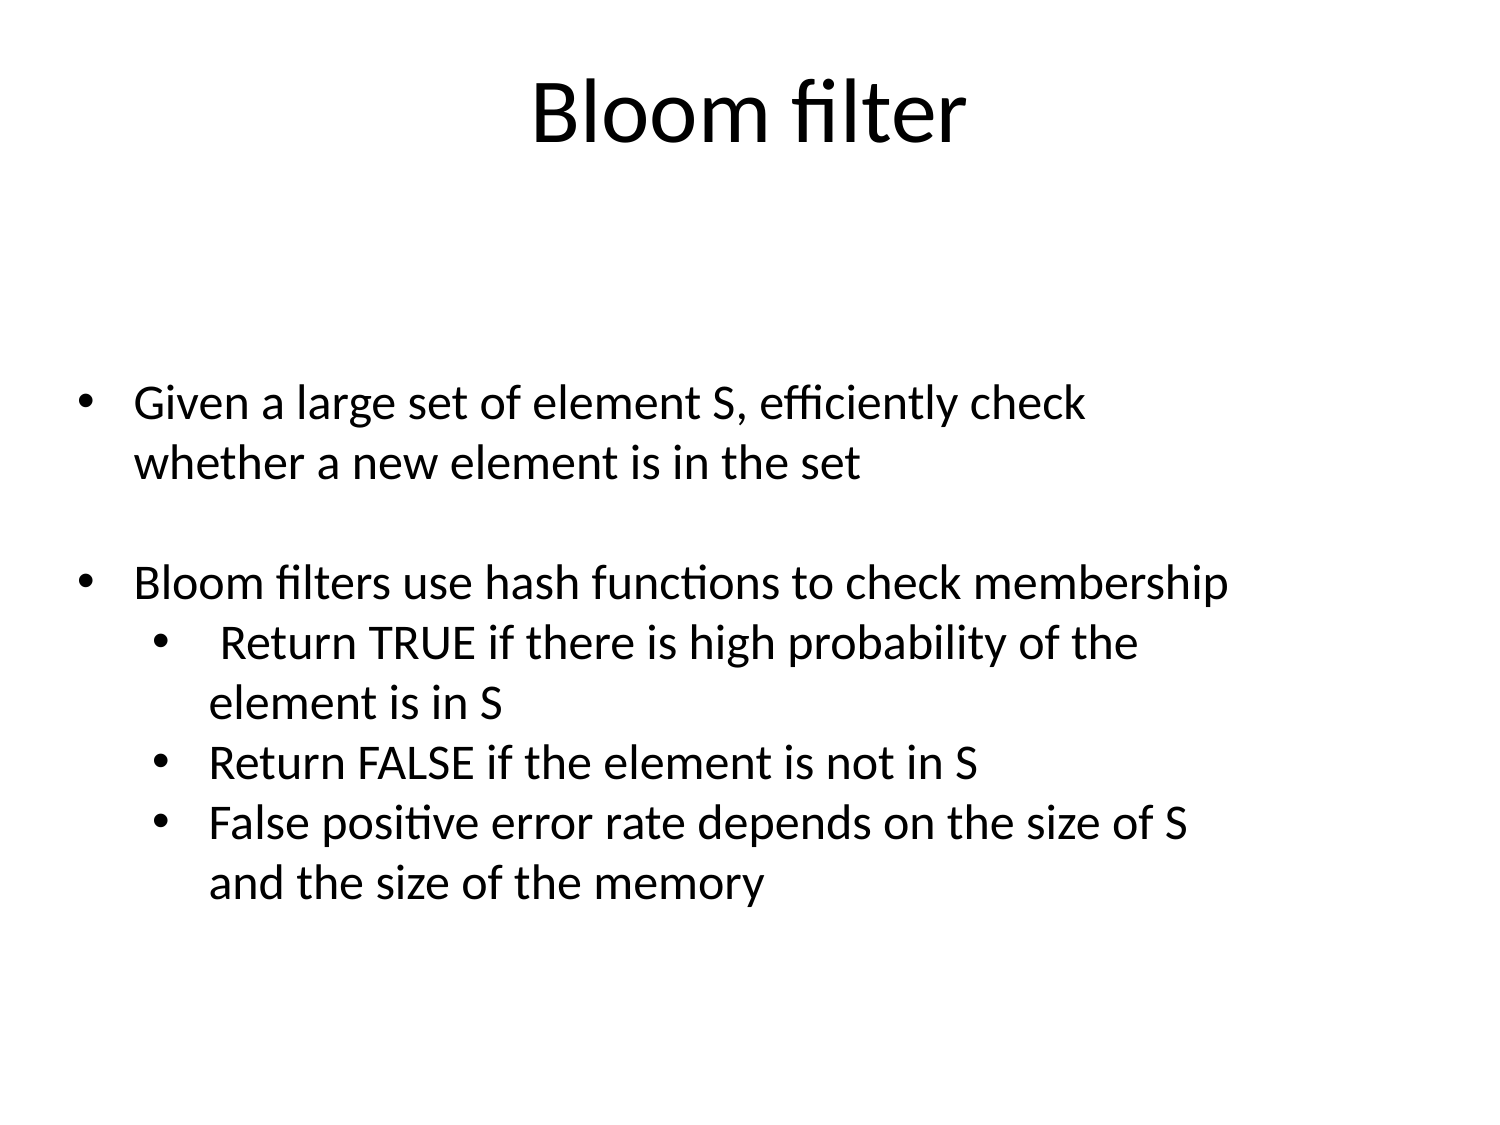

# Bloom filter
Given a large set of element S, efficiently check whether a new element is in the set

Bloom filters use hash functions to check membership
 Return TRUE if there is high probability of the element is in S
Return FALSE if the element is not in S
False positive error rate depends on the size of S and the size of the memory